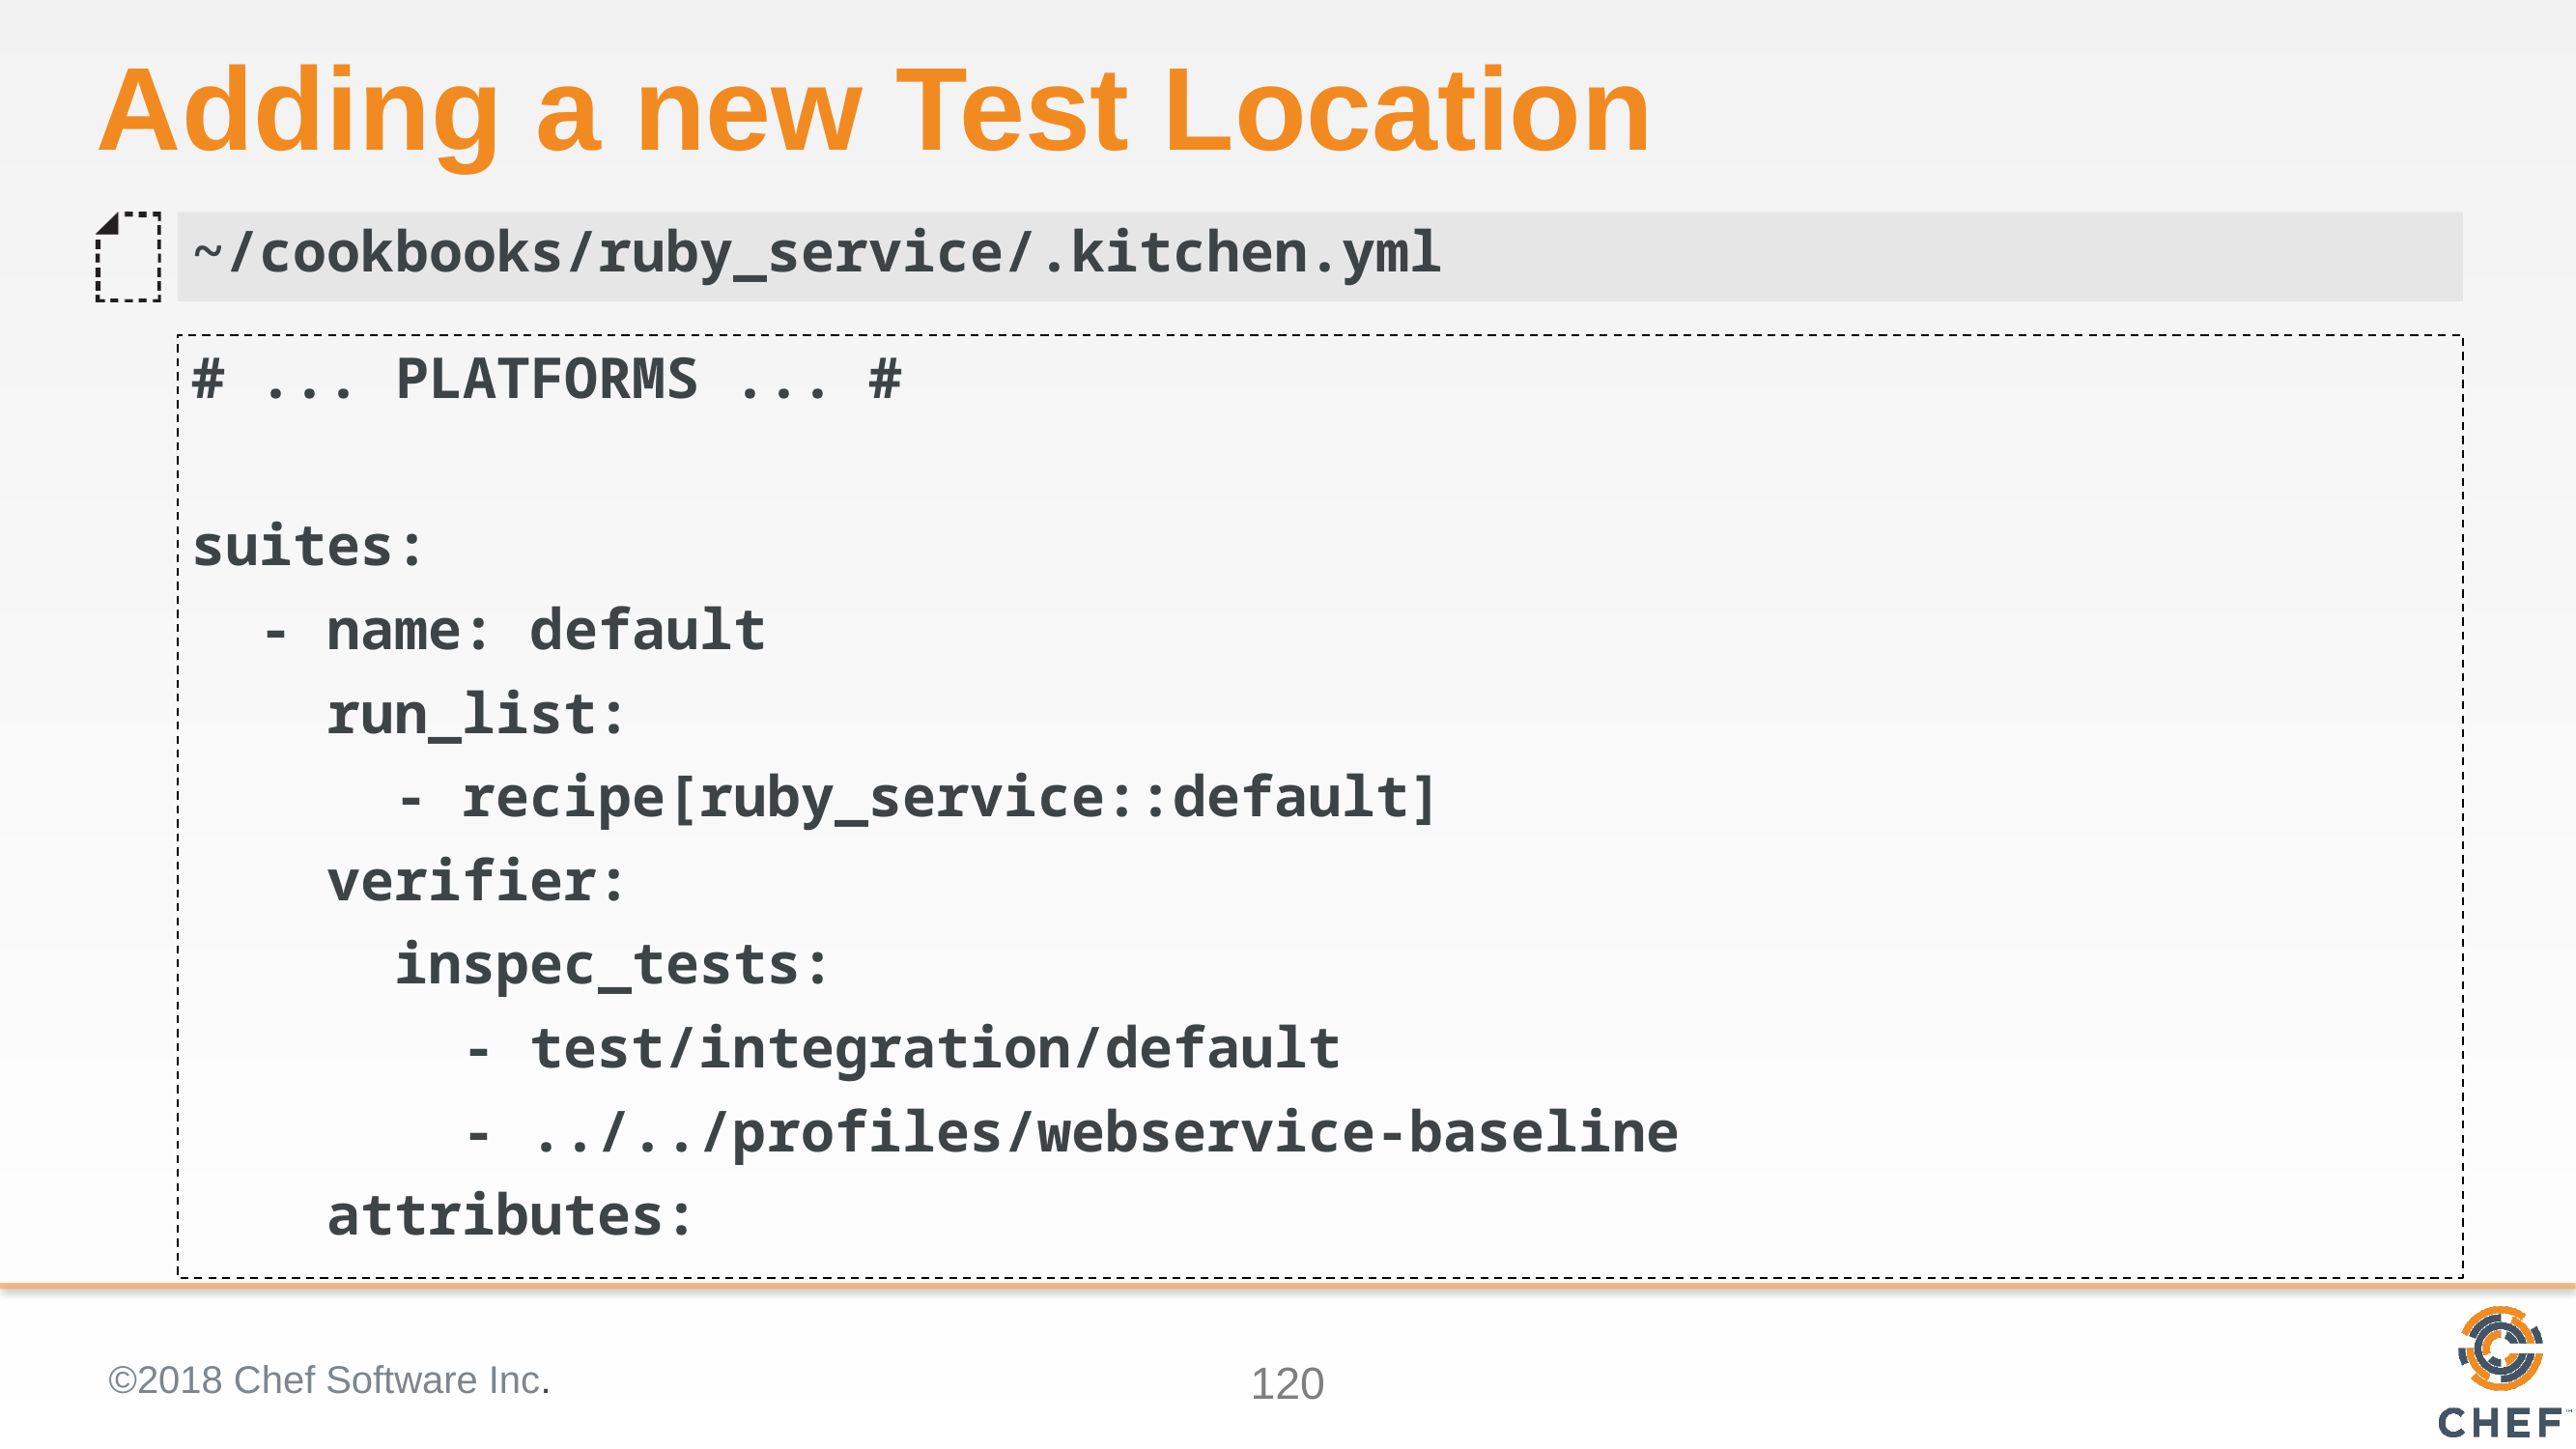

# Adding a new Test Location
~/cookbooks/ruby_service/.kitchen.yml
# ... PLATFORMS ... #

suites:
  - name: default
    run_list:
      - recipe[ruby_service::default]
    verifier:
      inspec_tests:
        - test/integration/default
        - ../../profiles/webservice-baseline
    attributes: